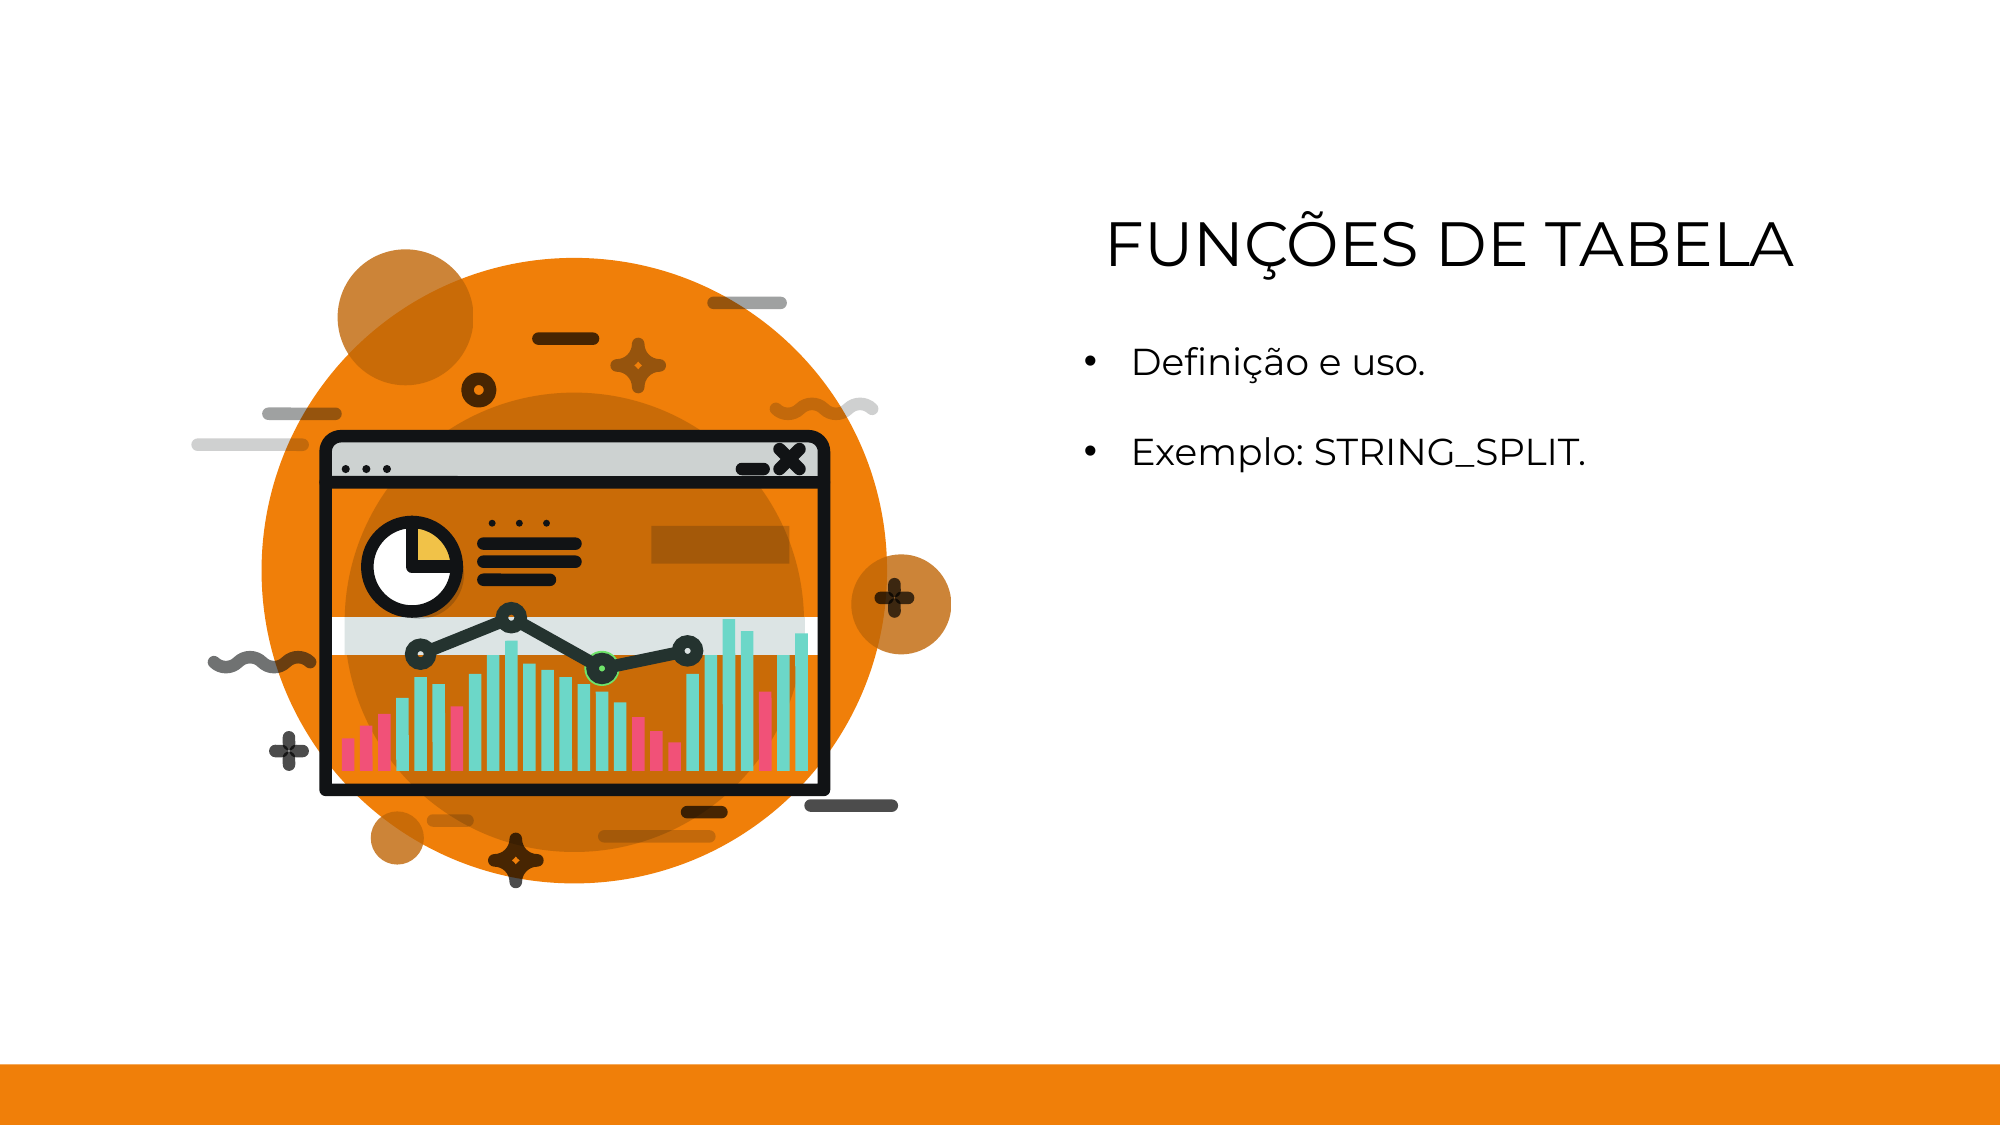

FUNÇÕES DE TABELA

Definição e uso.

Exemplo: STRING_SPLIT.